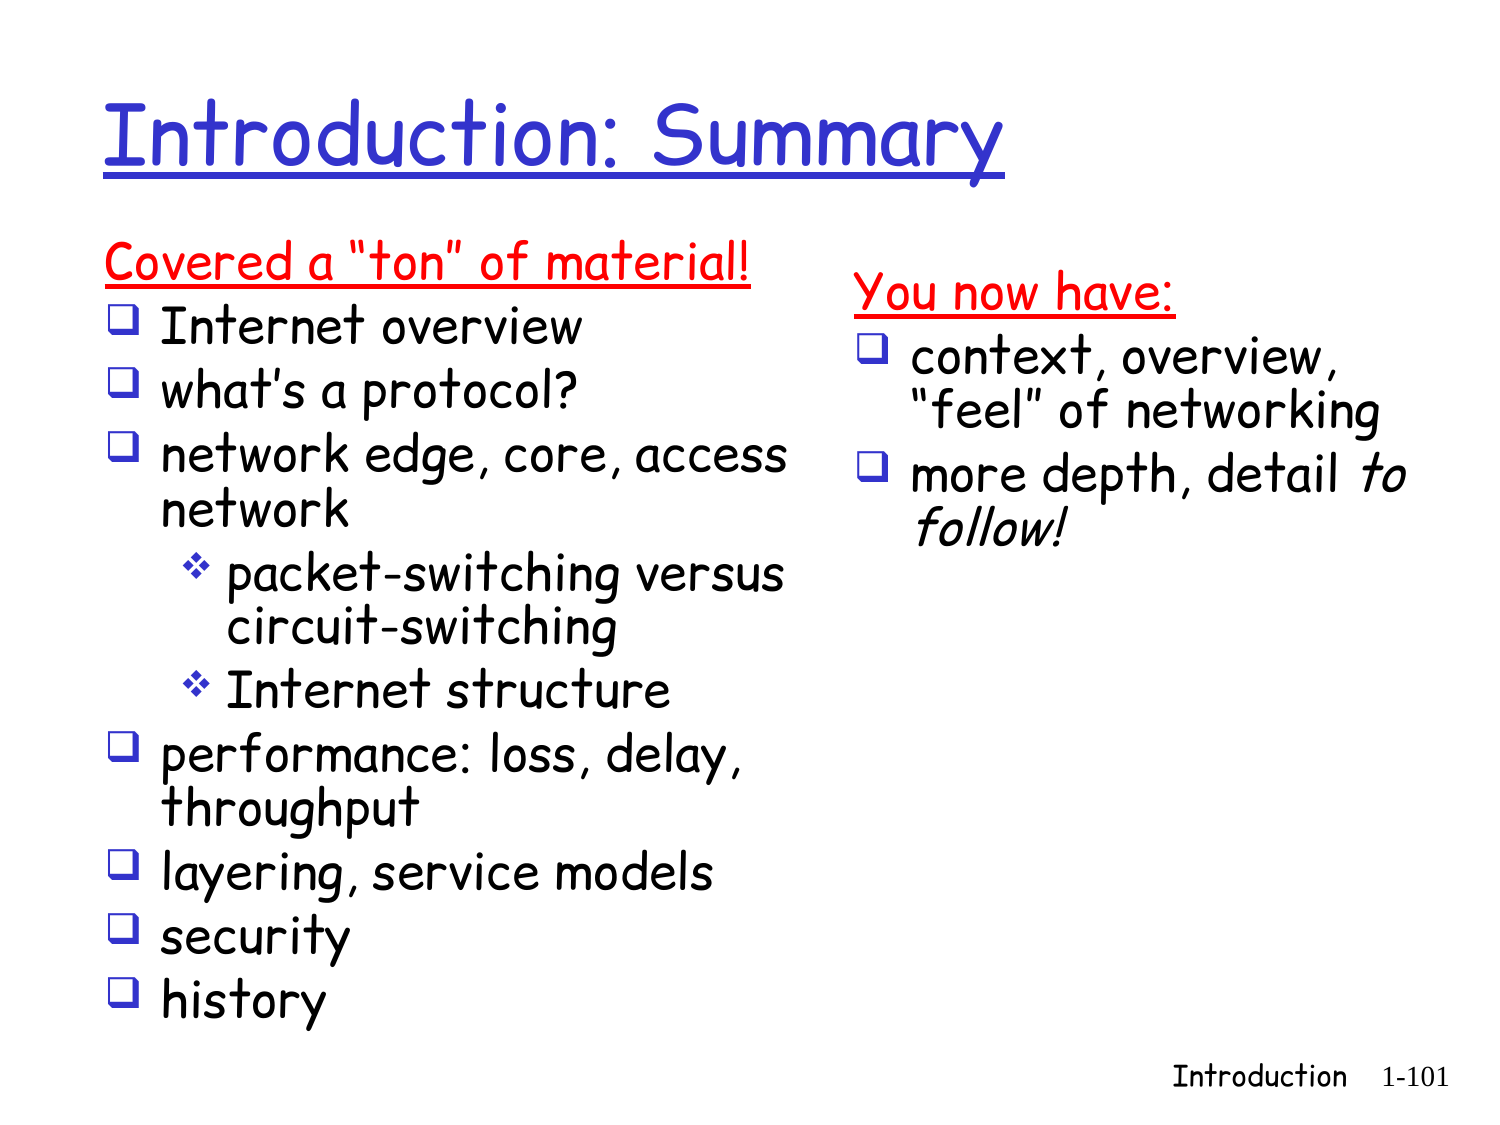

# Introduction: Summary
Covered a “ton” of material!
Internet overview
what’s a protocol?
network edge, core, access network
packet-switching versus circuit-switching
Internet structure
performance: loss, delay, throughput
layering, service models
security
history
You now have:
context, overview, “feel” of networking
more depth, detail to follow!
 Introduction
1-101